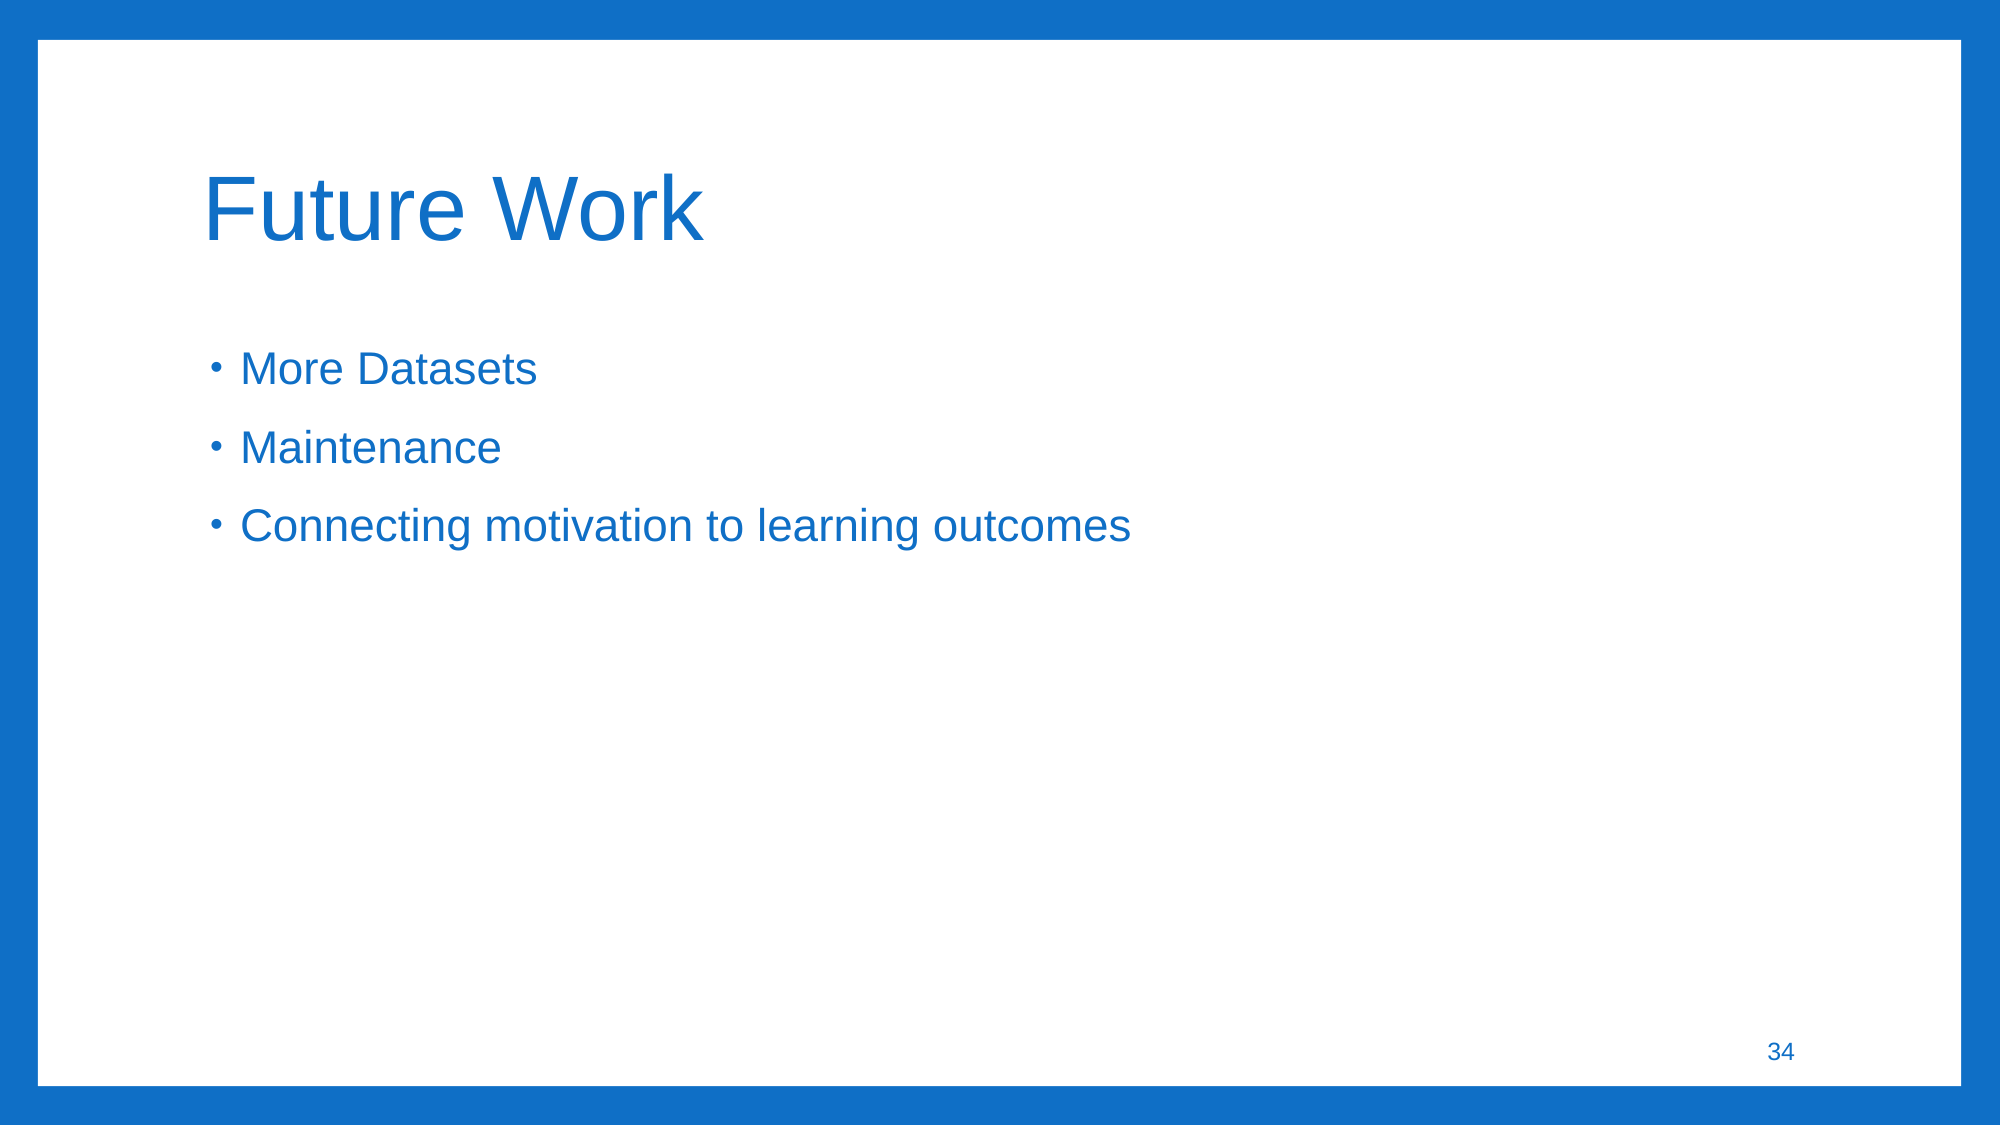

# Future Work
More Datasets
Maintenance
Connecting motivation to learning outcomes
34